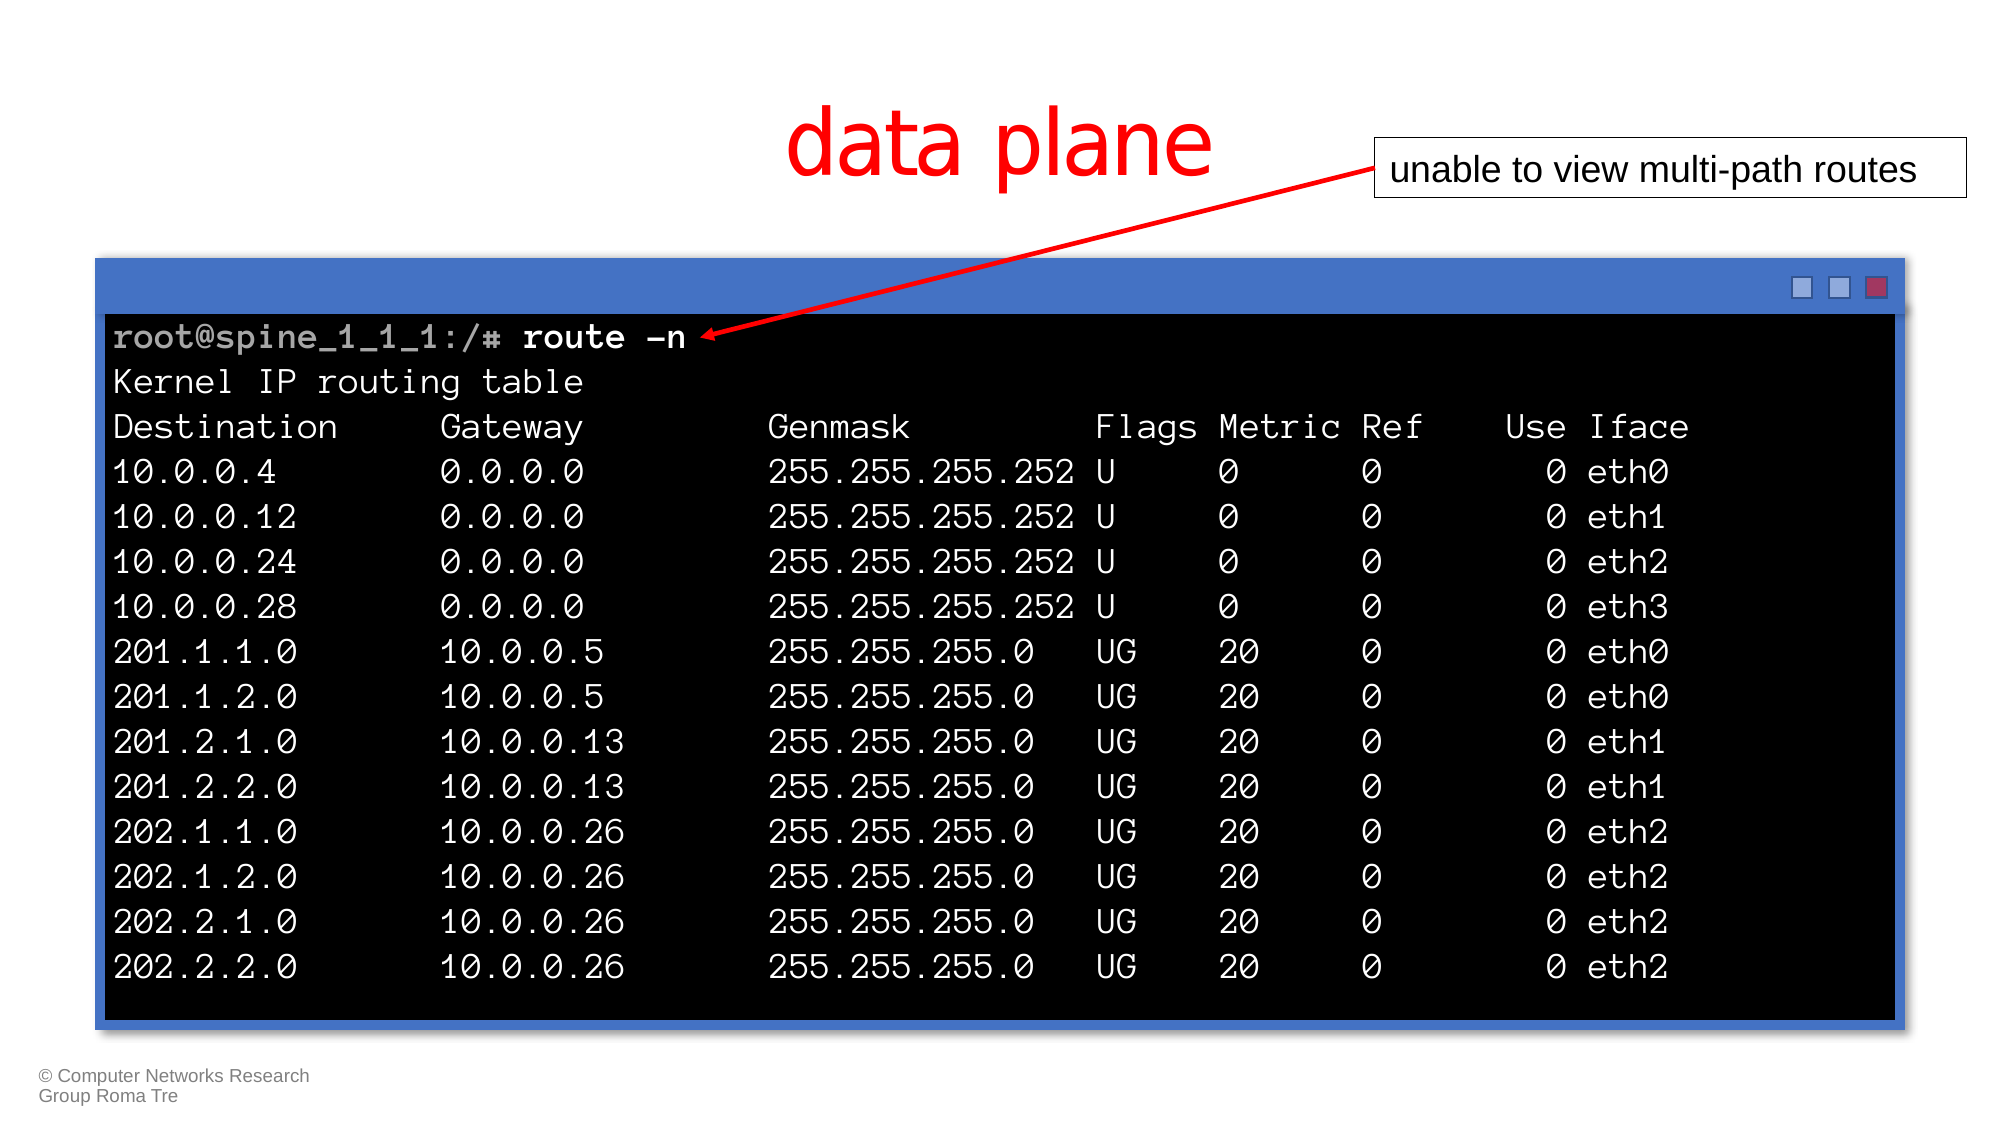

# data plane
unable to view multi-path routes

root@spine_1_1_1:/# route -n
Kernel IP routing table
Destination     Gateway         Genmask         Flags Metric Ref    Use Iface
10.0.0.4        0.0.0.0         255.255.255.252 U     0      0        0 eth0
10.0.0.12       0.0.0.0         255.255.255.252 U     0      0        0 eth1
10.0.0.24       0.0.0.0         255.255.255.252 U     0      0        0 eth2
10.0.0.28       0.0.0.0         255.255.255.252 U     0      0        0 eth3
201.1.1.0       10.0.0.5        255.255.255.0   UG    20     0        0 eth0
201.1.2.0       10.0.0.5        255.255.255.0   UG    20     0        0 eth0
201.2.1.0       10.0.0.13       255.255.255.0   UG    20     0        0 eth1
201.2.2.0       10.0.0.13       255.255.255.0   UG    20     0        0 eth1
202.1.1.0       10.0.0.26       255.255.255.0   UG    20     0        0 eth2
202.1.2.0       10.0.0.26       255.255.255.0   UG    20     0        0 eth2
202.2.1.0       10.0.0.26       255.255.255.0   UG    20     0        0 eth2
202.2.2.0       10.0.0.26       255.255.255.0   UG    20     0        0 eth2